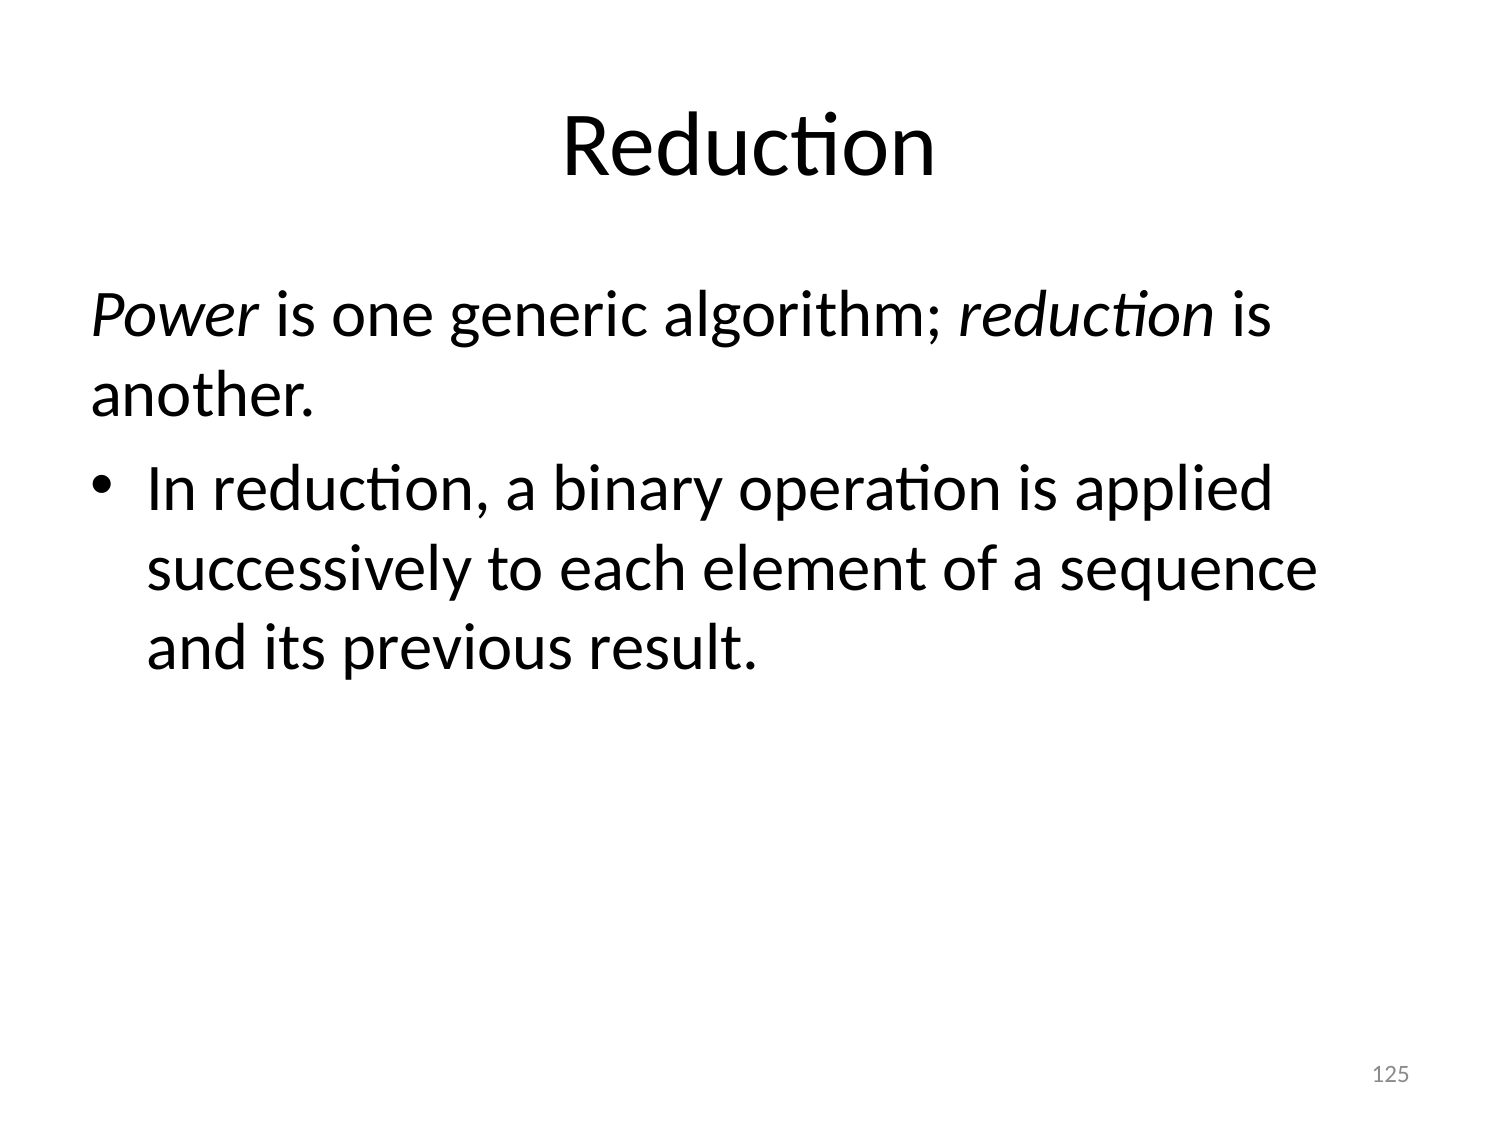

# Reduction
Power is one generic algorithm; reduction is another.
In reduction, a binary operation is applied successively to each element of a sequence and its previous result.
125